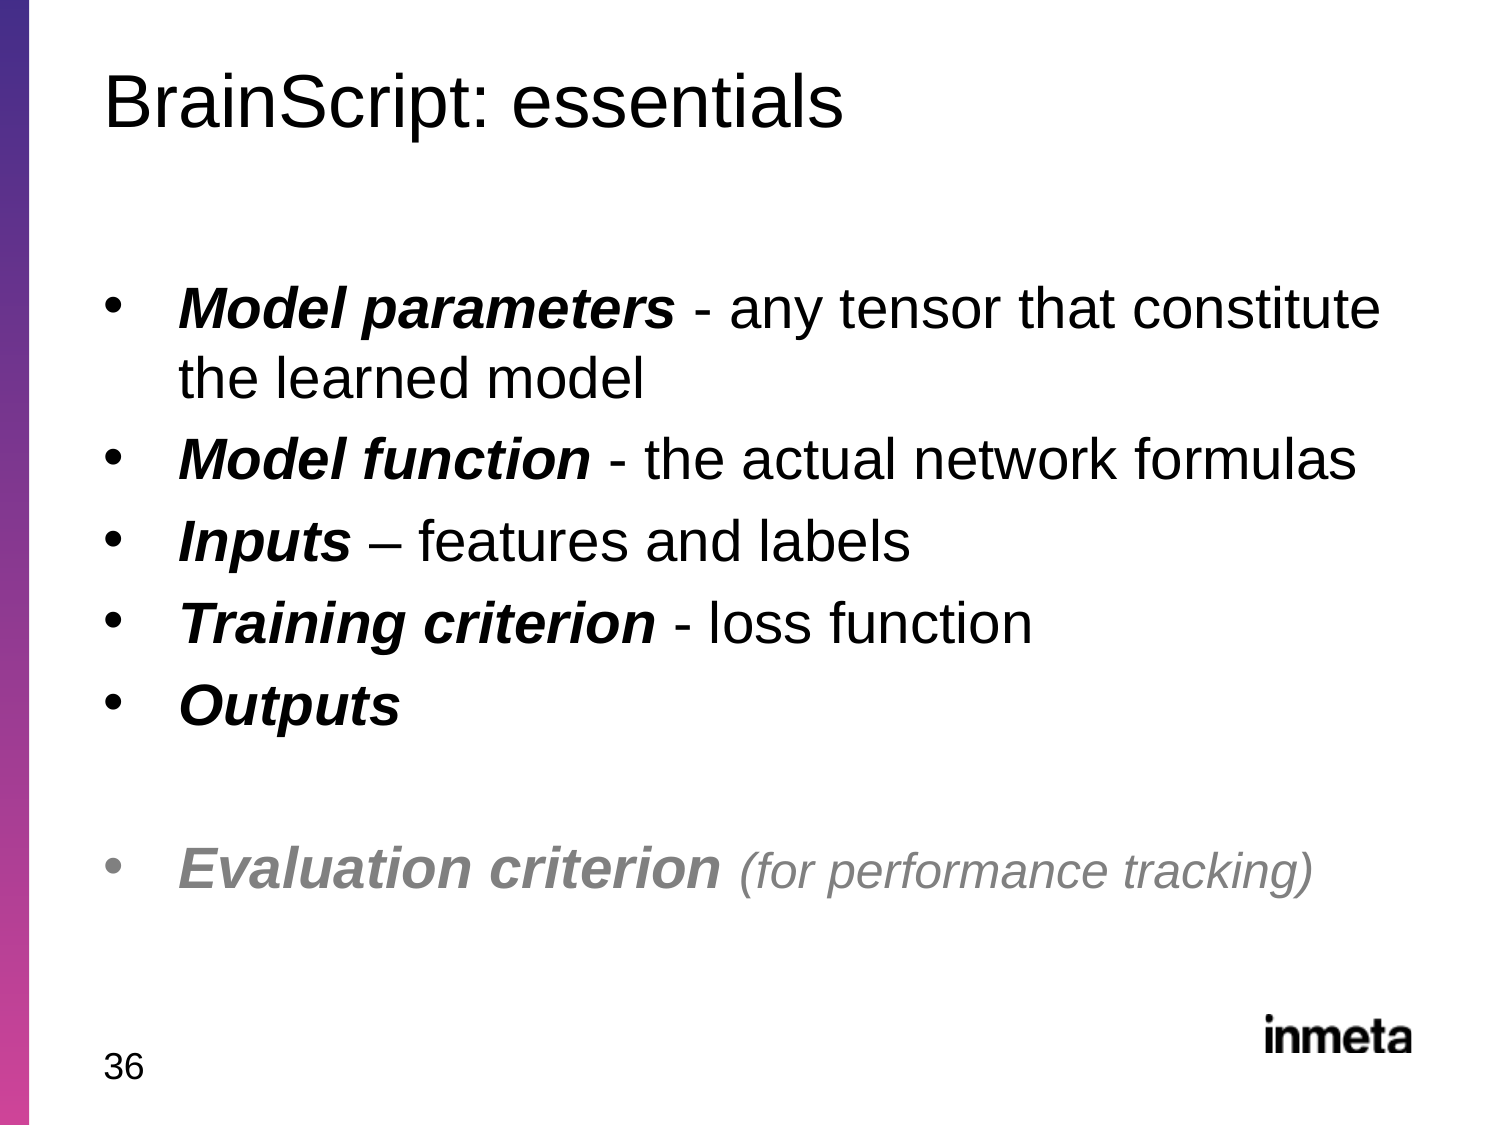

# BrainScript: essentials
Model parameters - any tensor that constitute the learned model
Model function - the actual network formulas
Inputs – features and labels
Training criterion - loss function
Outputs

Evaluation criterion (for performance tracking)
36